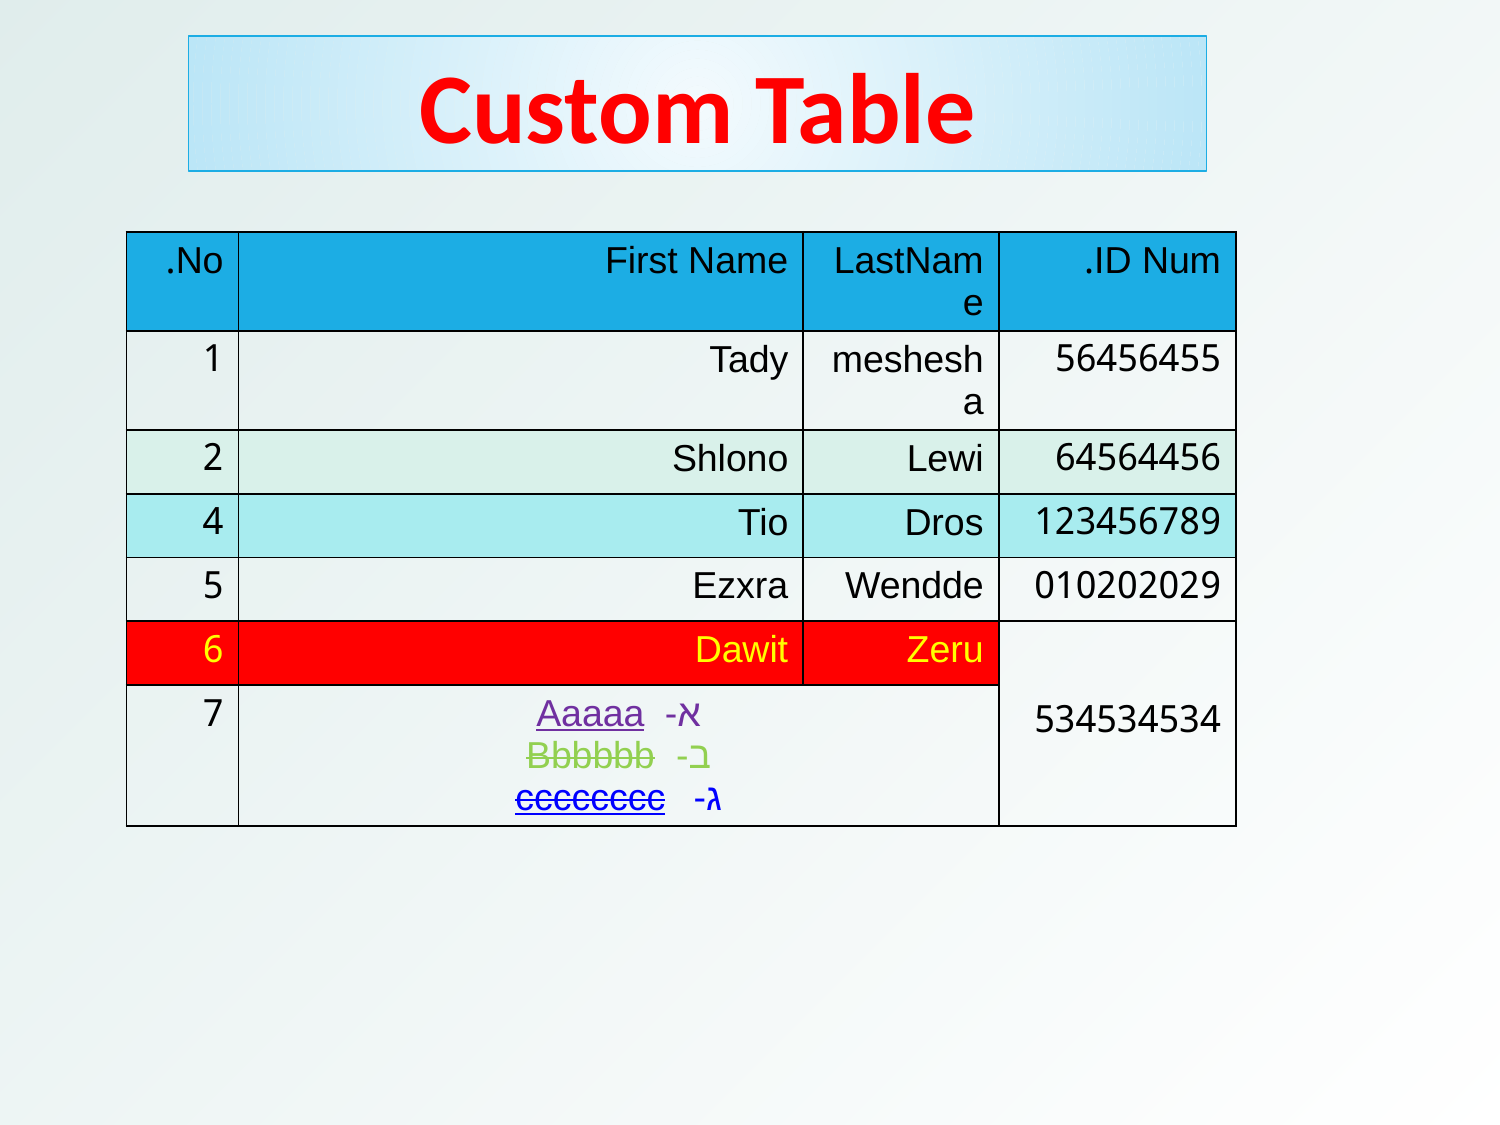

Custom Table
| No. | First Name | LastName | ID Num. |
| --- | --- | --- | --- |
| 1 | Tady | meshesha | 56456455 |
| 2 | Shlono | Lewi | 64564456 |
| 4 | Tio | Dros | 123456789 |
| 5 | Ezxra | Wendde | 010202029 |
| 6 | Dawit | Zeru | 534534534 |
| 7 | Aaaaa Bbbbbb cccccccc |  |  |